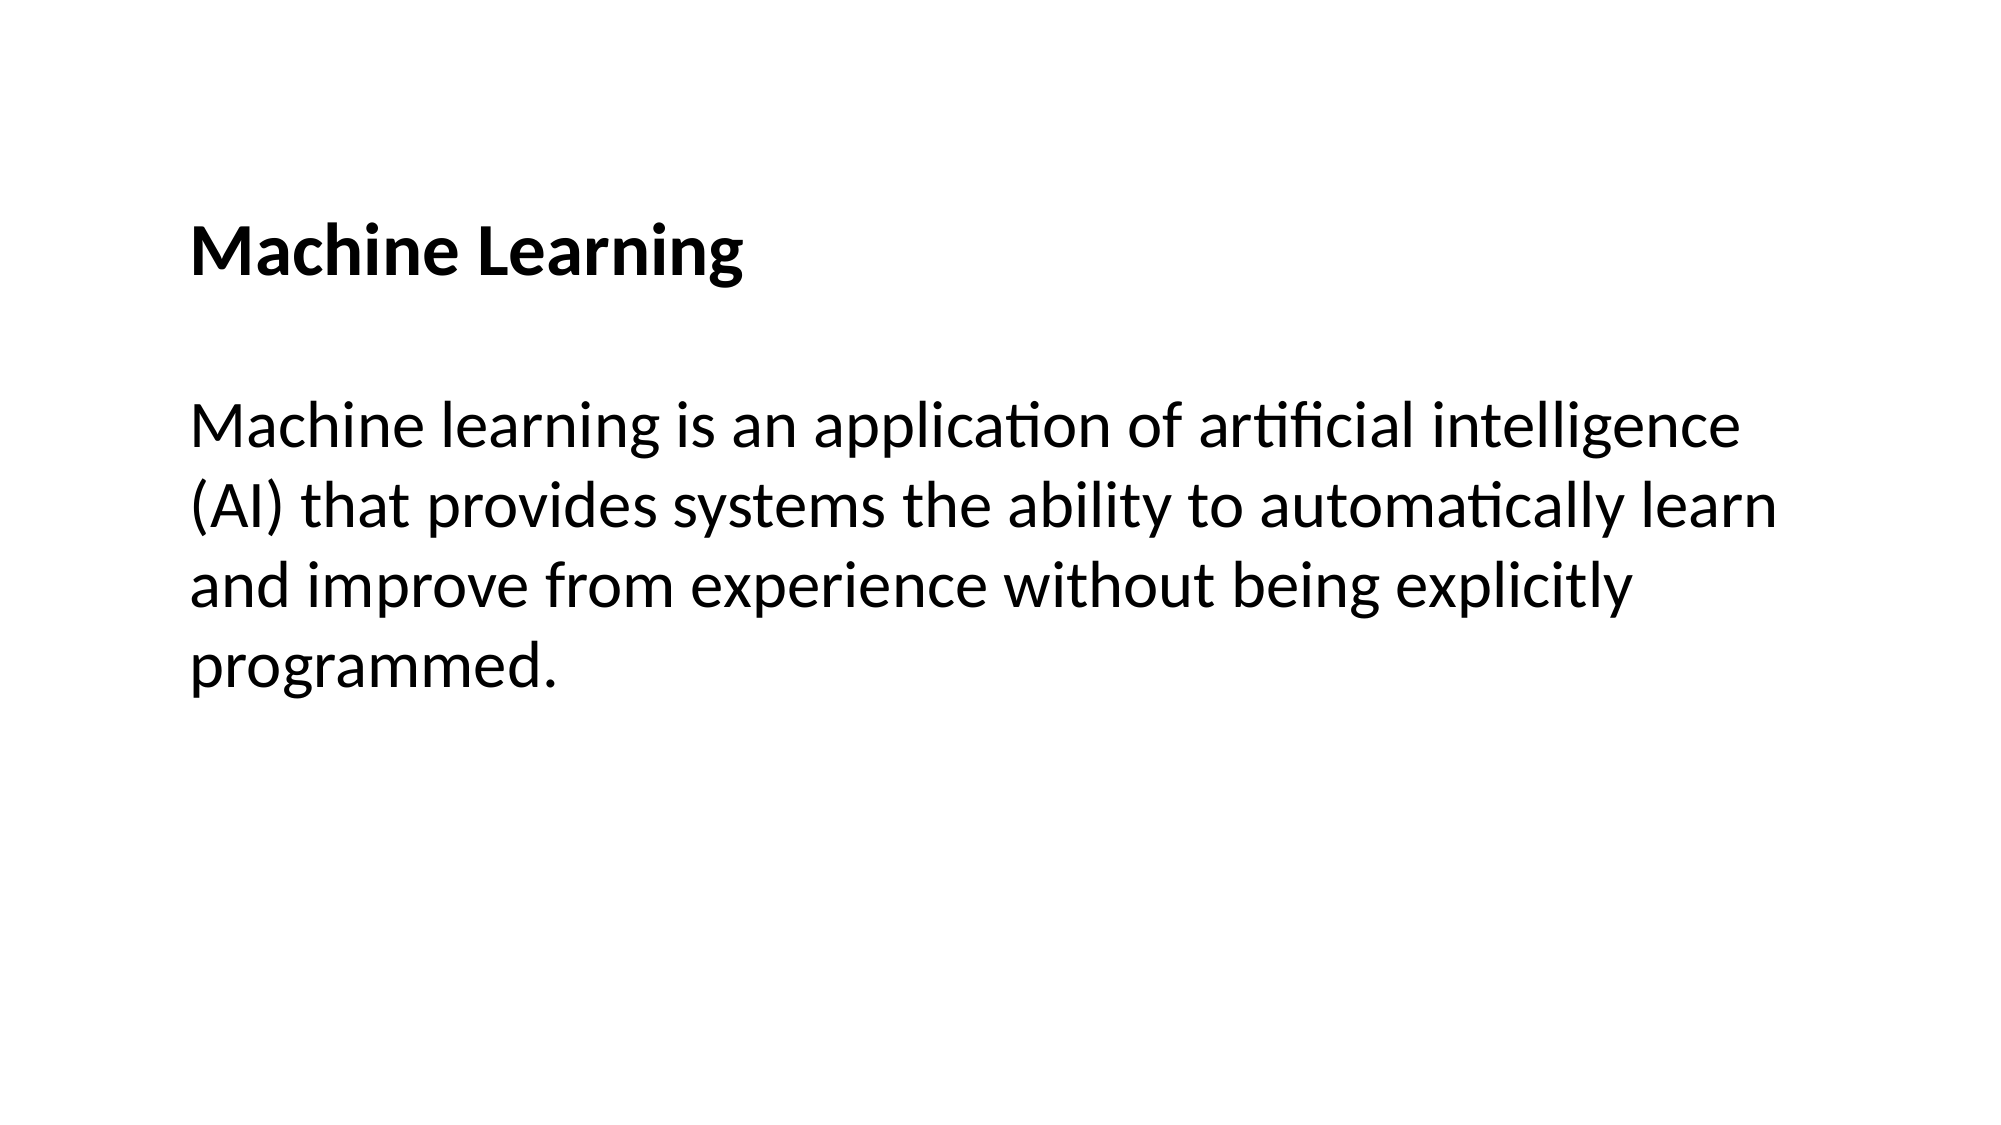

Machine Learning

Machine learning is an application of artificial intelligence (AI) that provides systems the ability to automatically learn and improve from experience without being explicitly programmed.